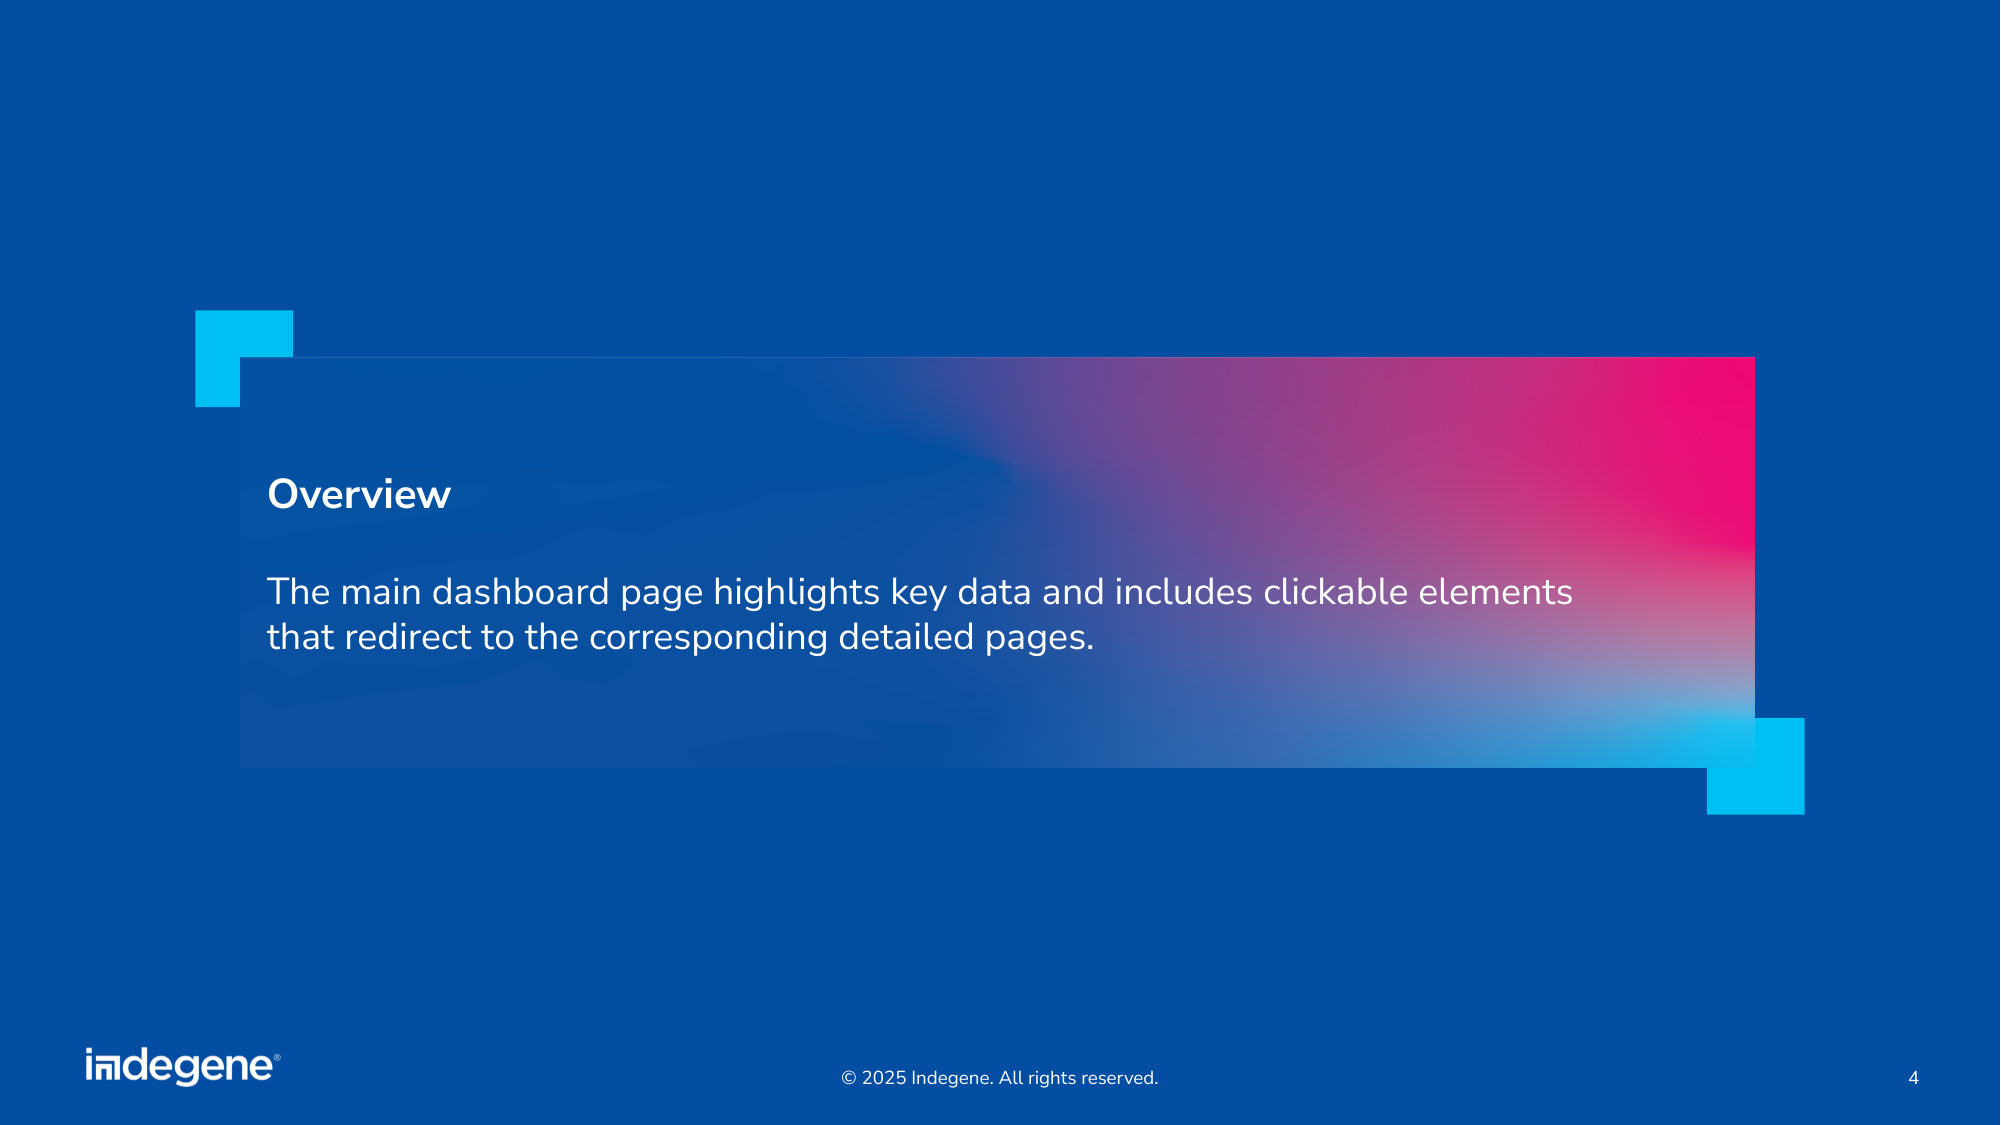

Overview
The main dashboard page highlights key data and includes clickable elements that redirect to the corresponding detailed pages.
© 2025 Indegene. All rights reserved.
4